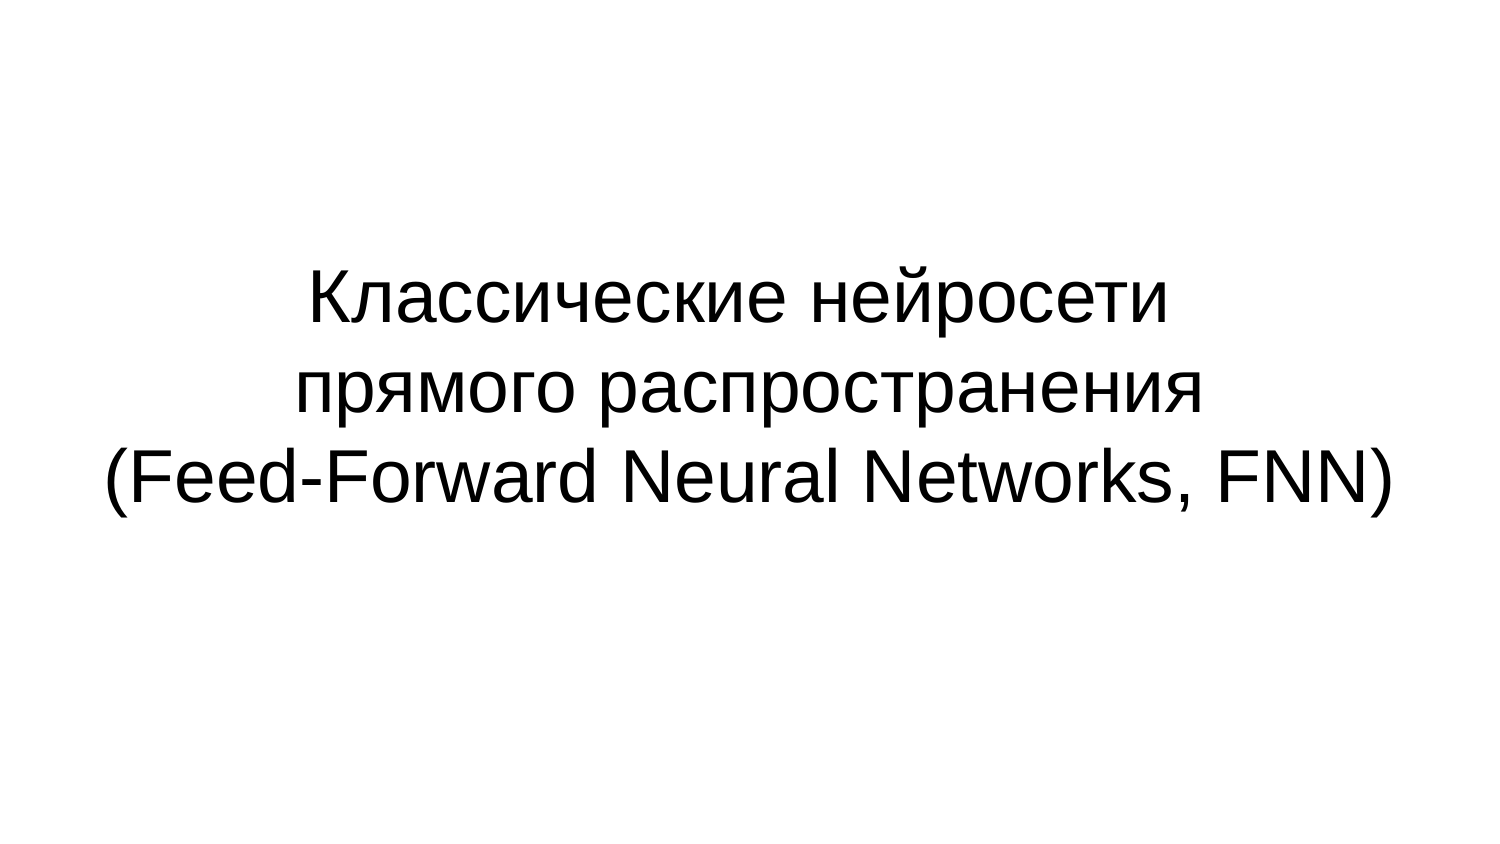

# Классические нейросети прямого распространения
(Feed-Forward Neural Networks, FNN)